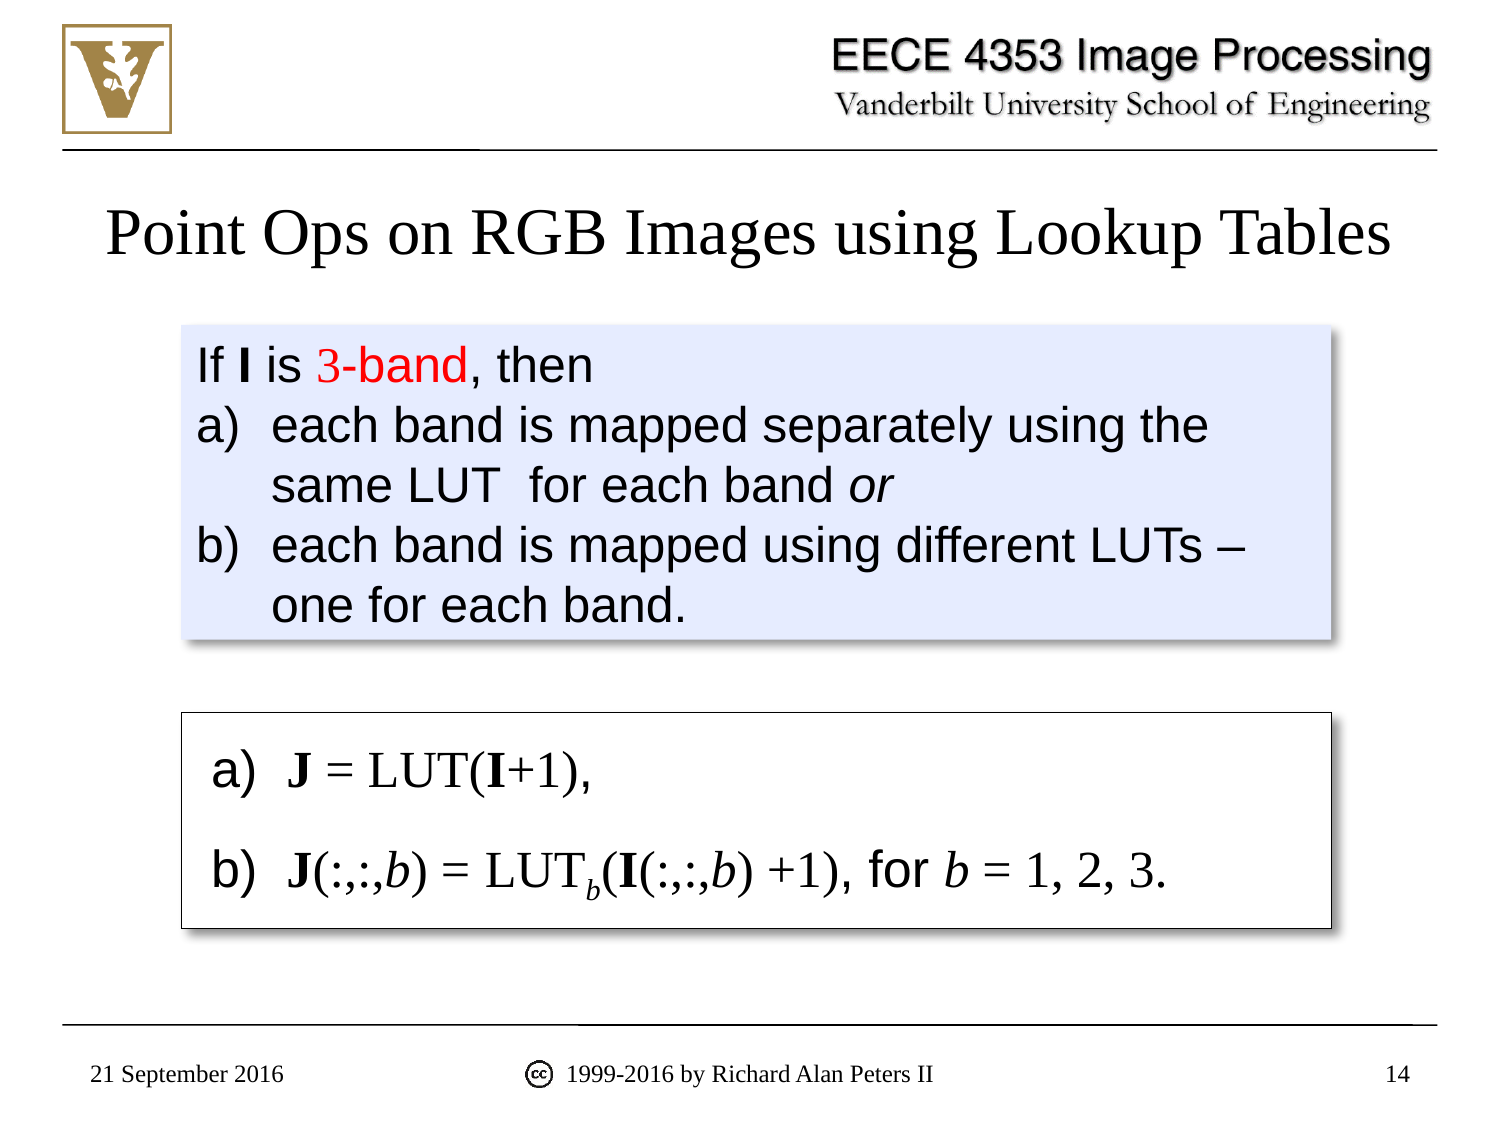

# Point Ops on RGB Images using Lookup Tables
If I is 3-band, then
each band is mapped separately using the same LUT  for each band or
each band is mapped using different LUTs – one for each band.
a)  J = LUT(I+1),
b)  J(:,:,b) = LUTb(I(:,:,b) +1), for b = 1, 2, 3.
21 September 2016
1999-2016 by Richard Alan Peters II
14